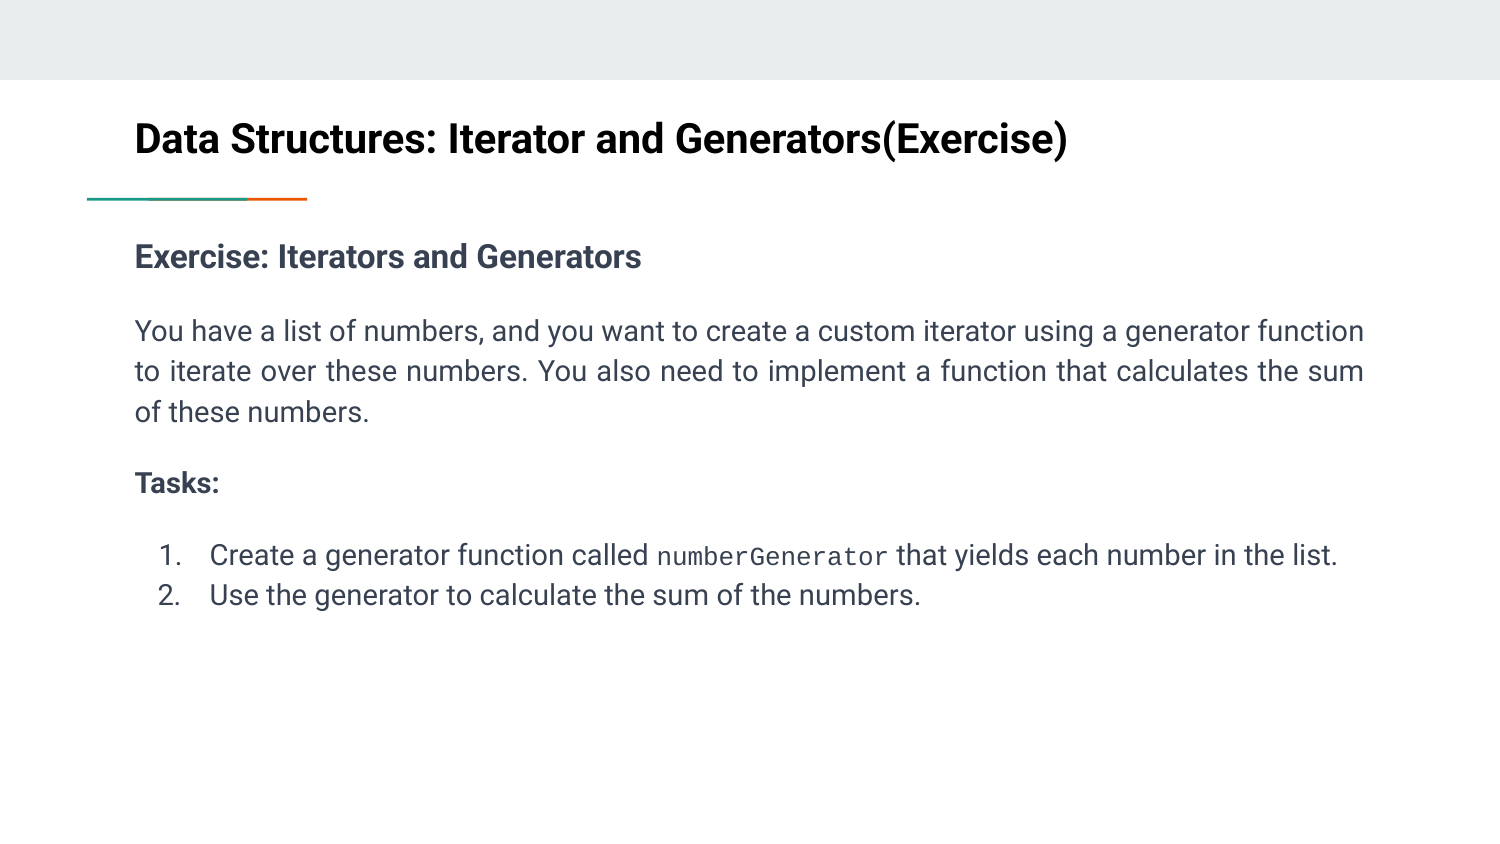

# Data Structures: Iterator and Generators(Exercise)

Exercise: Iterators and Generators
You have a list of numbers, and you want to create a custom iterator using a generator function to iterate over these numbers. You also need to implement a function that calculates the sum of these numbers.
Tasks:
Create a generator function called numberGenerator that yields each number in the list.
Use the generator to calculate the sum of the numbers.